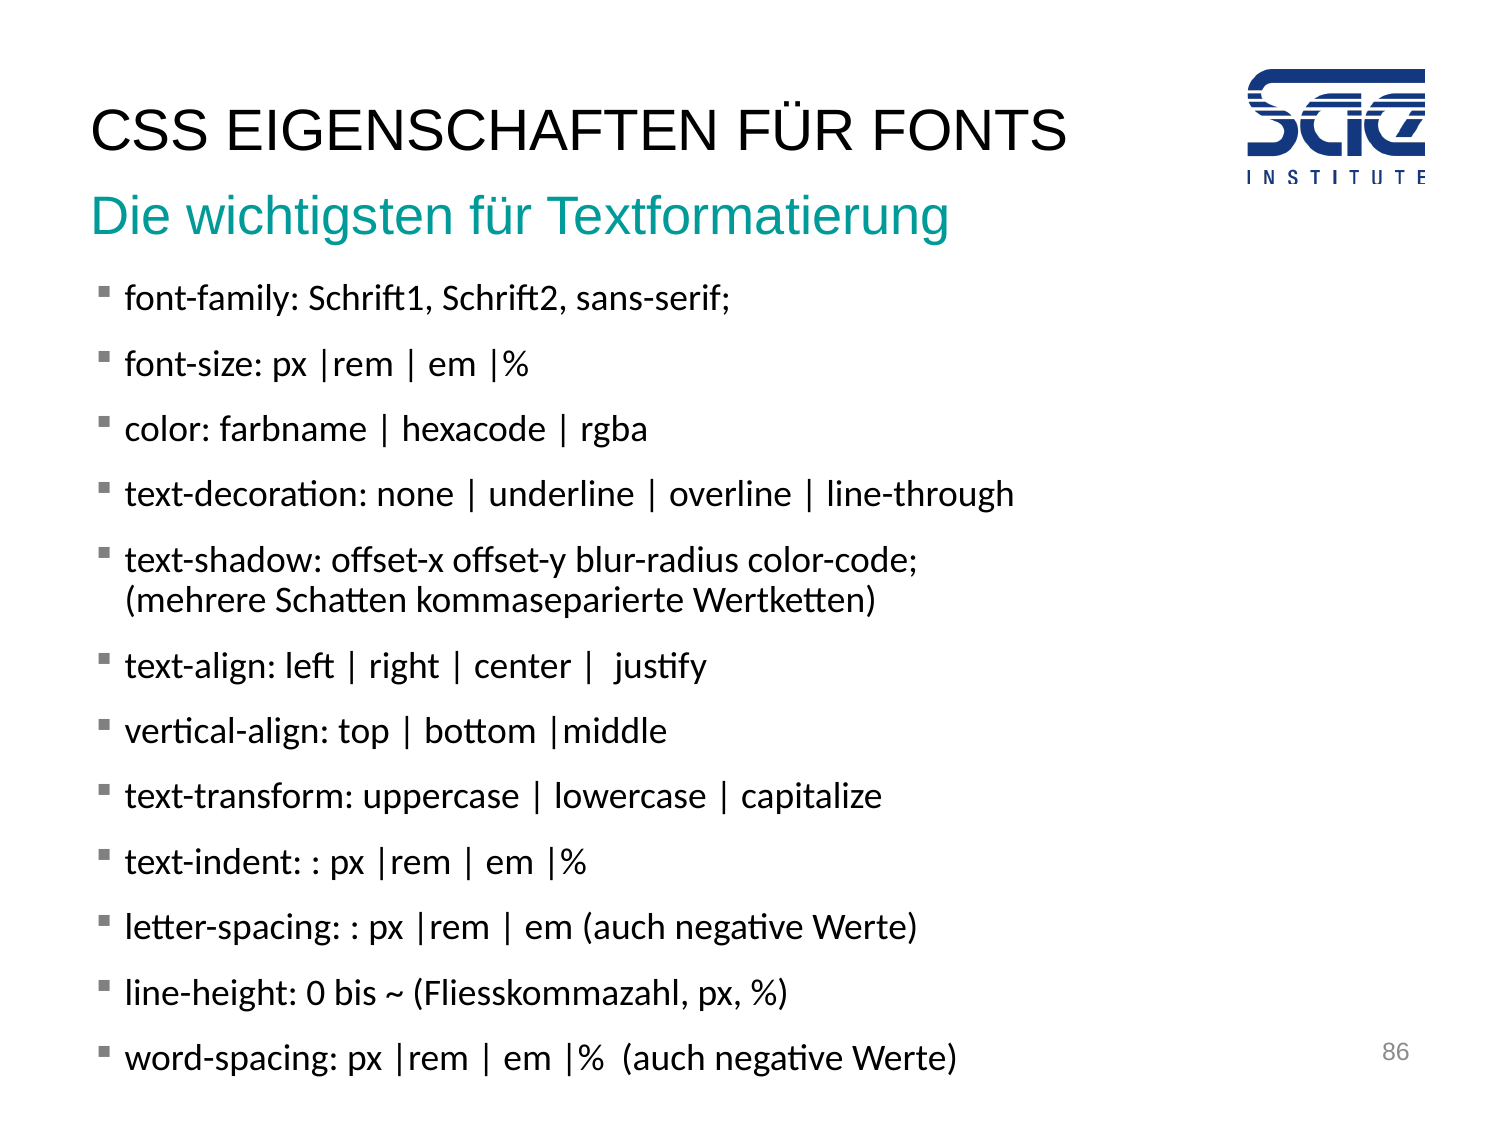

# cSS EIGENSCHAFTEN für FONTs
Die wichtigsten für Textformatierung
font-family: Schrift1, Schrift2, sans-serif;
font-size: px |rem | em |%
color: farbname | hexacode | rgba
text-decoration: none | underline | overline | line-through
text-shadow: offset-x offset-y blur-radius color-code;
(mehrere Schatten kommaseparierte Wertketten)
text-align: left | right | center |  justify
vertical-align: top | bottom |middle
text-transform: uppercase | lowercase | capitalize
text-indent: : px |rem | em |%
letter-spacing: : px |rem | em (auch negative Werte)
line-height: 0 bis ~ (Fliesskommazahl, px, %)
word-spacing: px |rem | em |%  (auch negative Werte)
86